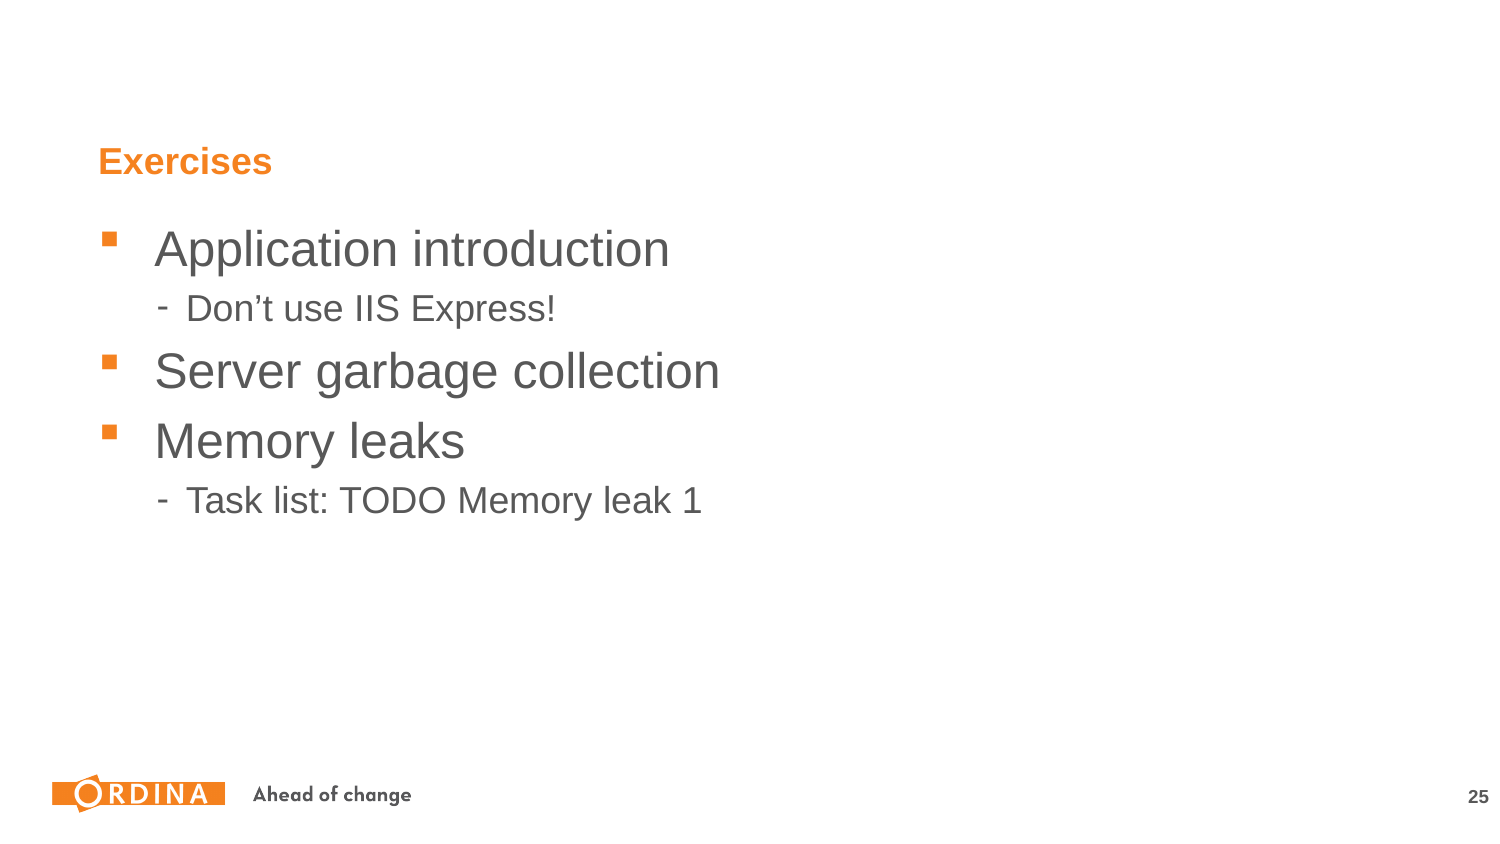

#
Exercises
Application introduction
Don’t use IIS Express!
Server garbage collection
Memory leaks
Task list: TODO Memory leak 1